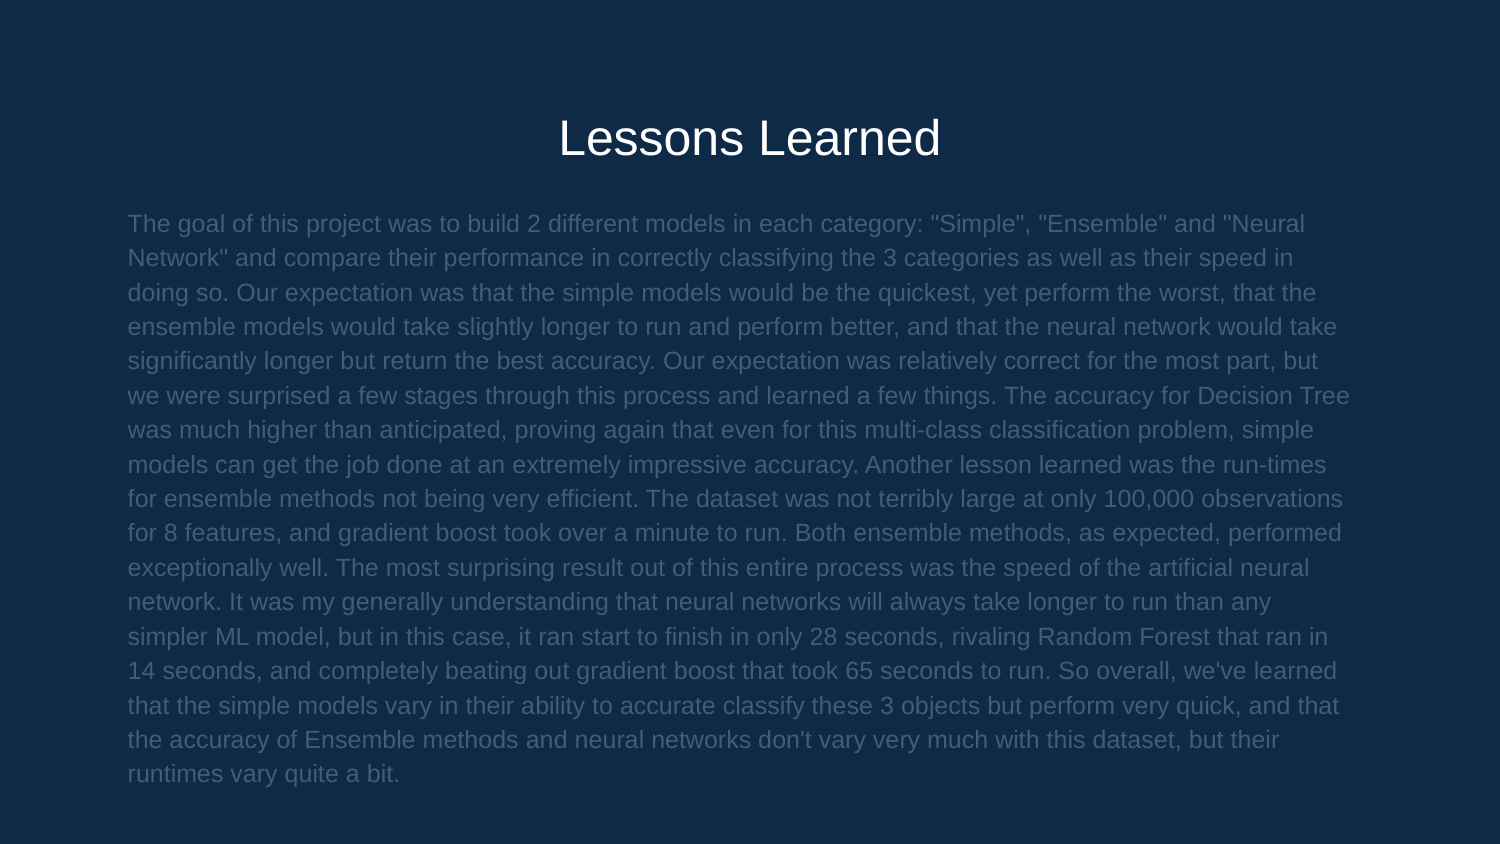

# Lessons Learned
The goal of this project was to build 2 different models in each category: "Simple", "Ensemble" and "Neural Network" and compare their performance in correctly classifying the 3 categories as well as their speed in doing so. Our expectation was that the simple models would be the quickest, yet perform the worst, that the ensemble models would take slightly longer to run and perform better, and that the neural network would take significantly longer but return the best accuracy. Our expectation was relatively correct for the most part, but we were surprised a few stages through this process and learned a few things. The accuracy for Decision Tree was much higher than anticipated, proving again that even for this multi-class classification problem, simple  models can get the job done at an extremely impressive accuracy. Another lesson learned was the run-times for ensemble methods not being very efficient. The dataset was not terribly large at only 100,000 observations for 8 features, and gradient boost took over a minute to run. Both ensemble methods, as expected, performed exceptionally well. The most surprising result out of this entire process was the speed of the artificial neural network. It was my generally understanding that neural networks will always take longer to run than any simpler ML model, but in this case, it ran start to finish in only 28 seconds, rivaling Random Forest that ran in 14 seconds, and completely beating out gradient boost that took 65 seconds to run. So overall, we've learned that the simple models vary in their ability to accurate classify these 3 objects but perform very quick, and that the accuracy of Ensemble methods and neural networks don't vary very much with this dataset, but their runtimes vary quite a bit.